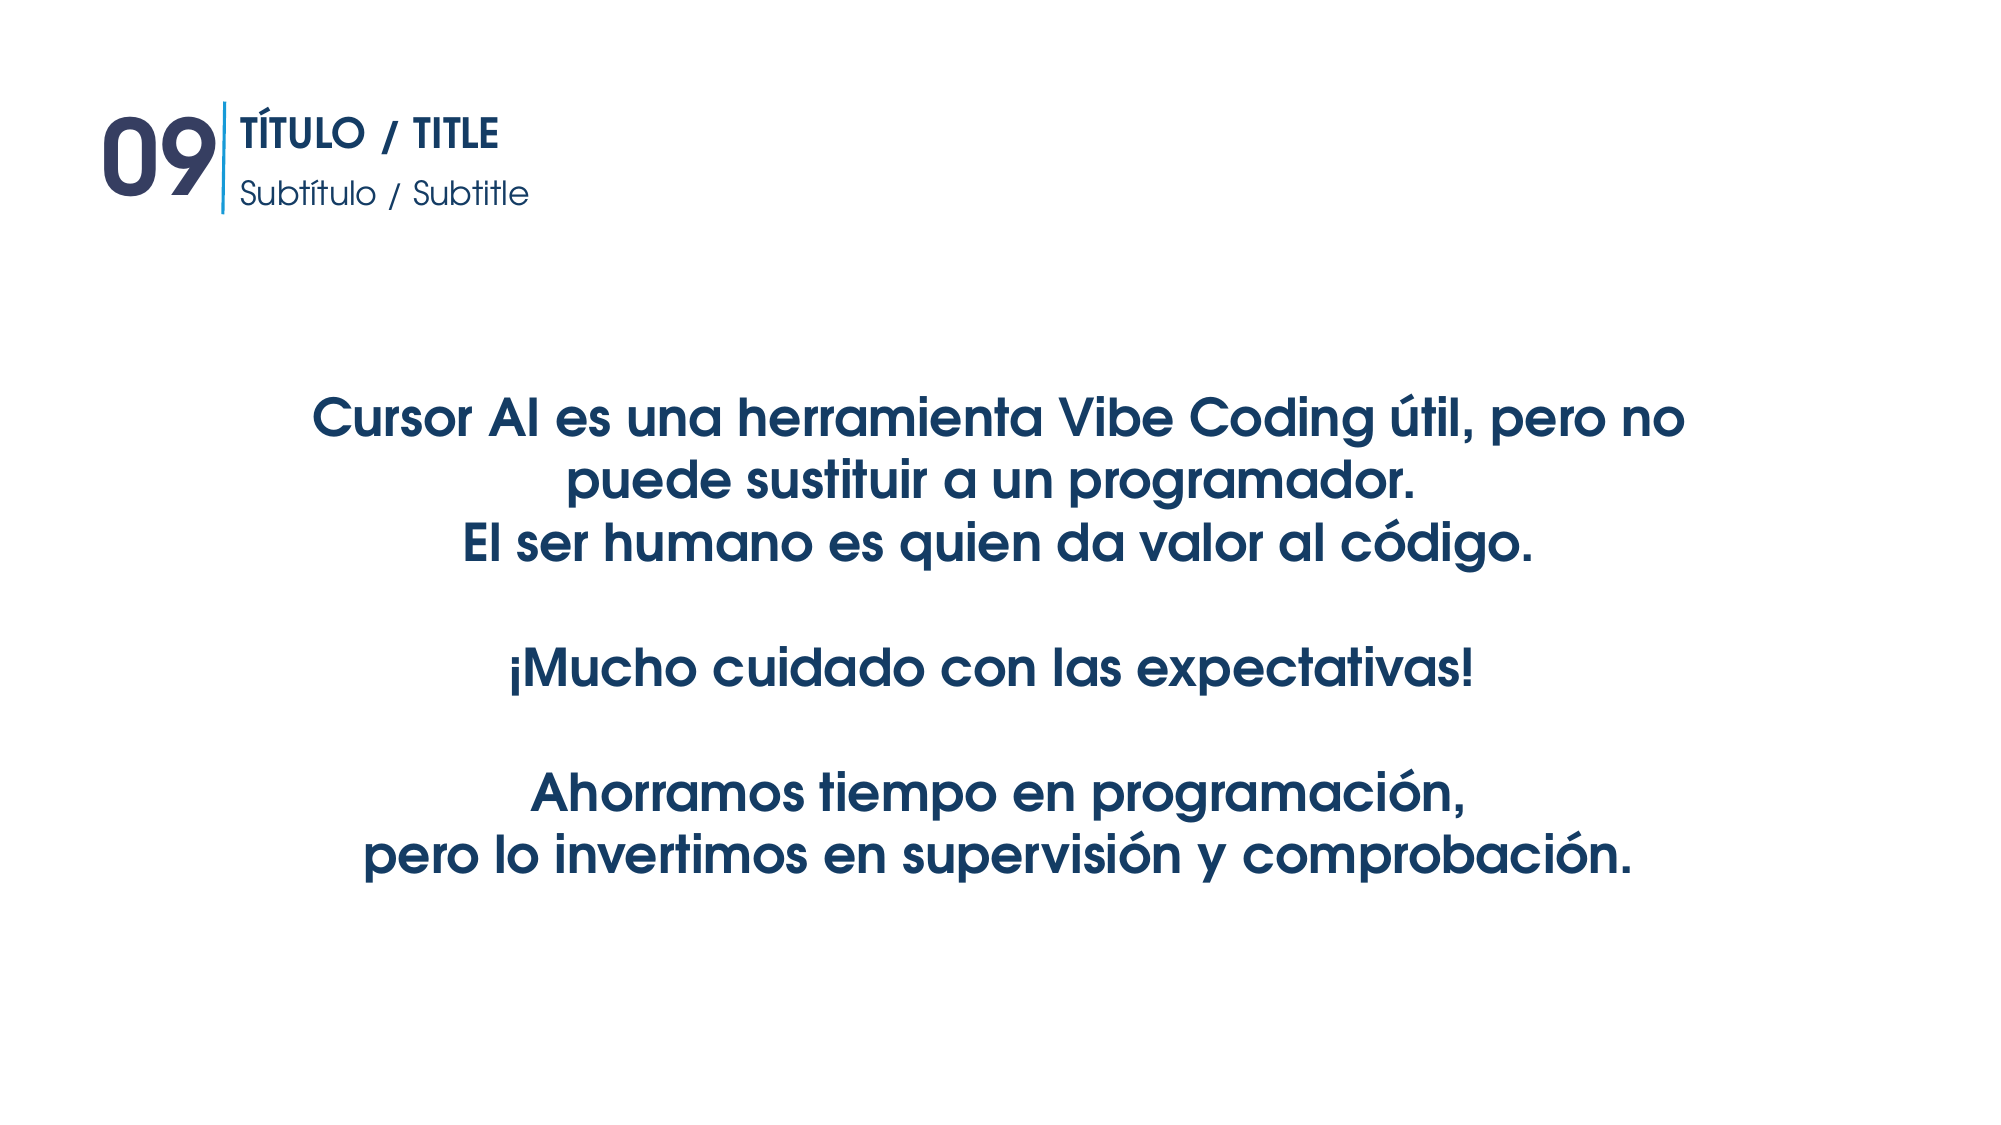

09
TÍTULO / TITLE
Subtítulo / Subtitle
Cursor AI es una herramienta Vibe Coding útil, pero no puede sustituir a un programador.
El ser humano es quien da valor al código.

¡Mucho cuidado con las expectativas!

Ahorramos tiempo en programación,
pero lo invertimos en supervisión y comprobación.
#DrupalCampSpain2025